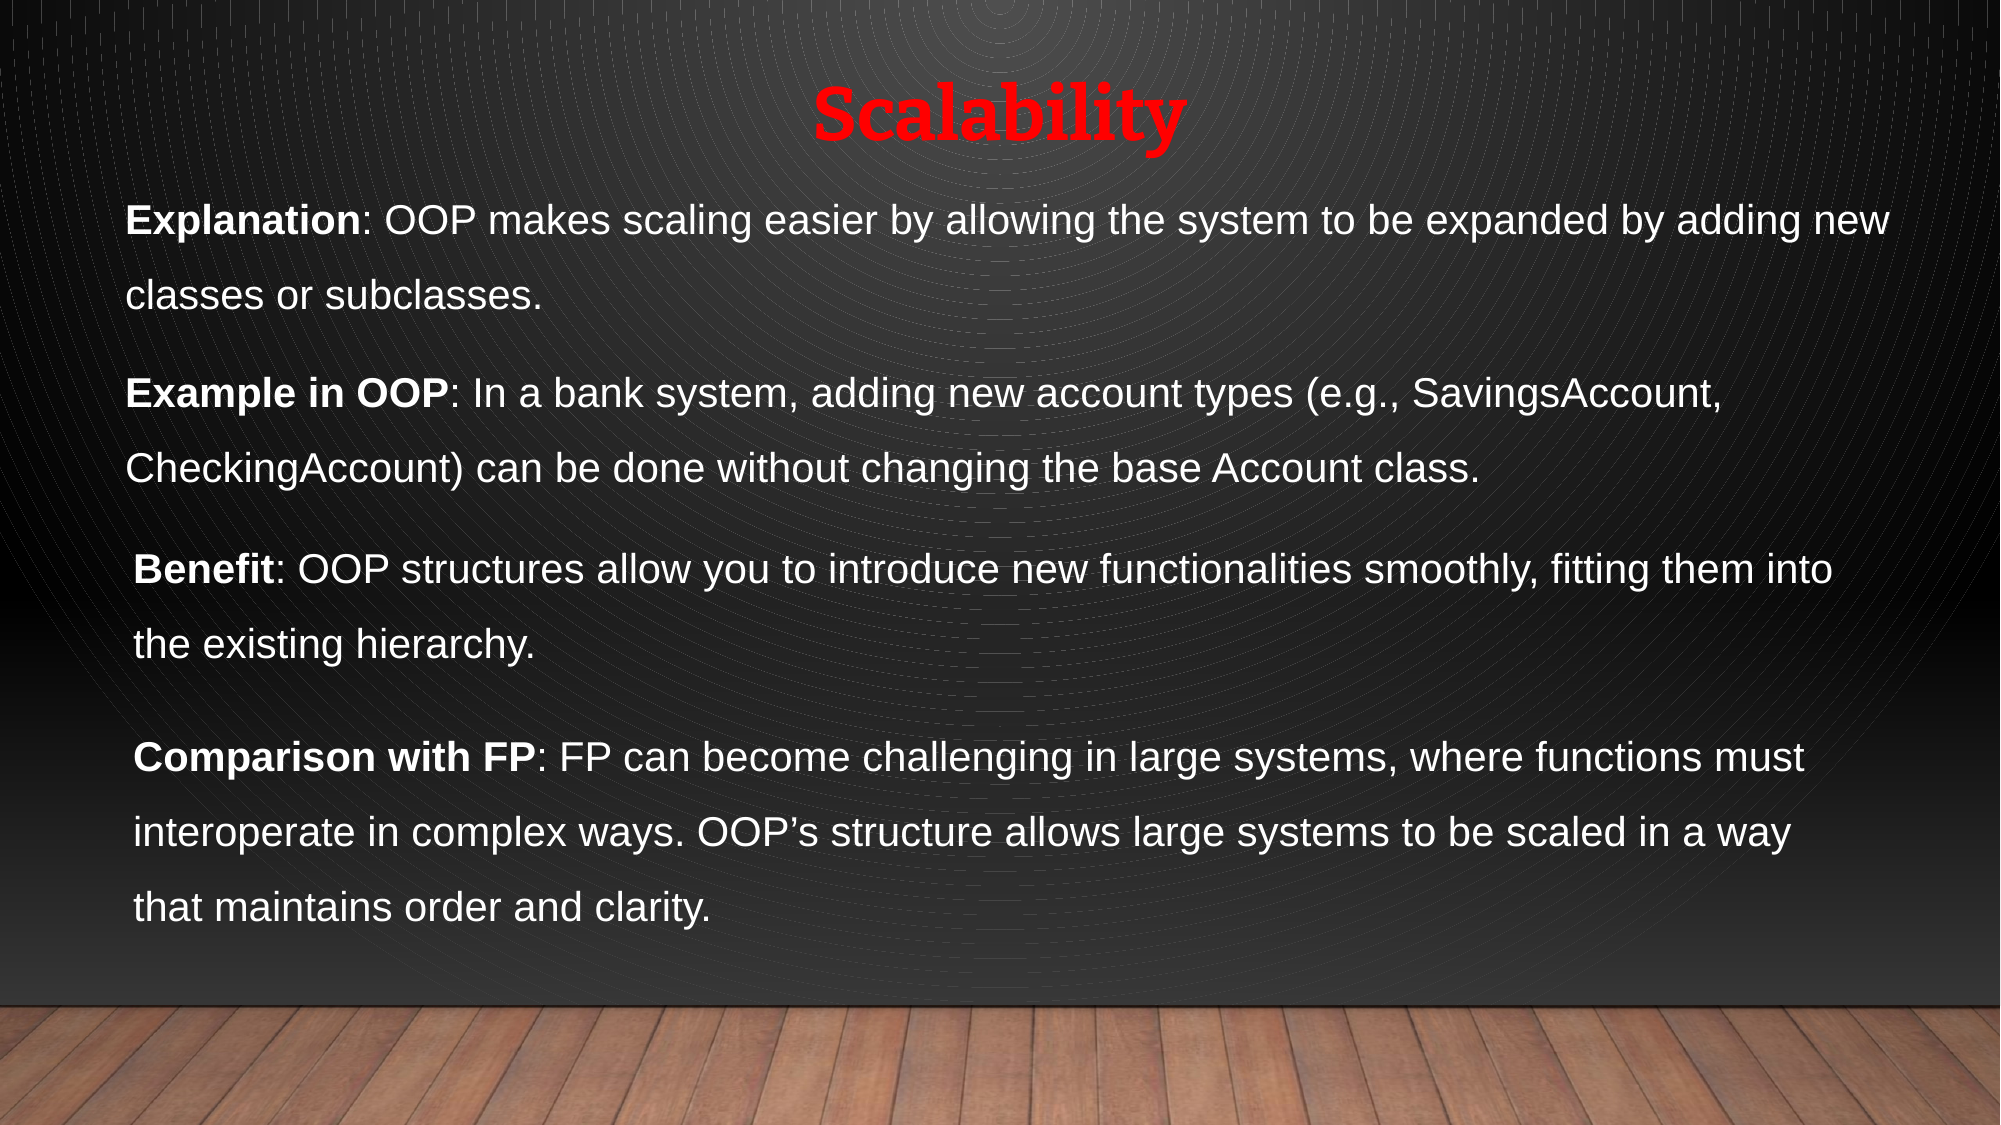

Scalability
Explanation: OOP makes scaling easier by allowing the system to be expanded by adding new classes or subclasses.
Example in OOP: In a bank system, adding new account types (e.g., SavingsAccount, CheckingAccount) can be done without changing the base Account class.
Benefit: OOP structures allow you to introduce new functionalities smoothly, fitting them into the existing hierarchy.
Comparison with FP: FP can become challenging in large systems, where functions must interoperate in complex ways. OOP’s structure allows large systems to be scaled in a way that maintains order and clarity.